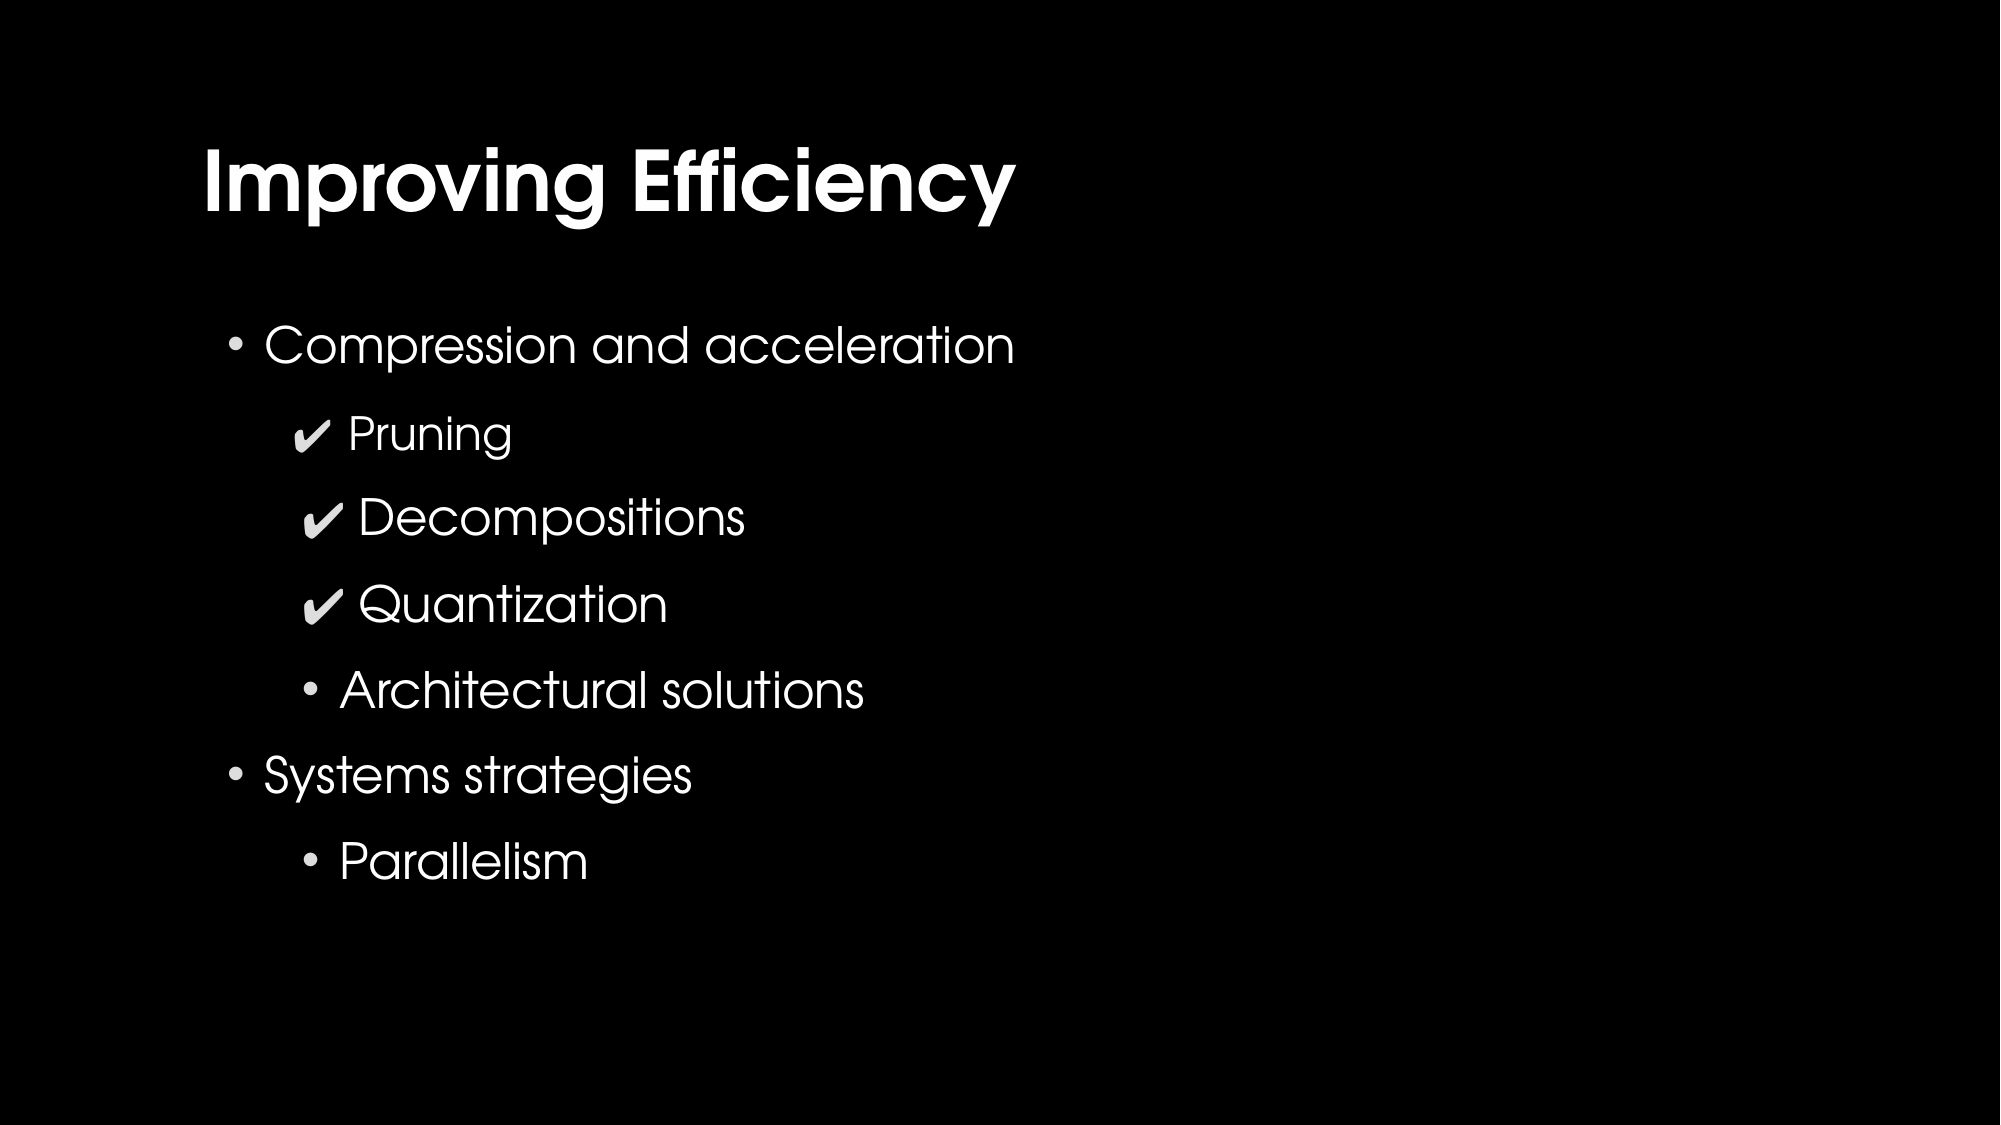

# Improving Efficiency
Compression and acceleration
Pruning
Decompositions
Quantization
Architectural solutions
Systems strategies
Parallelism